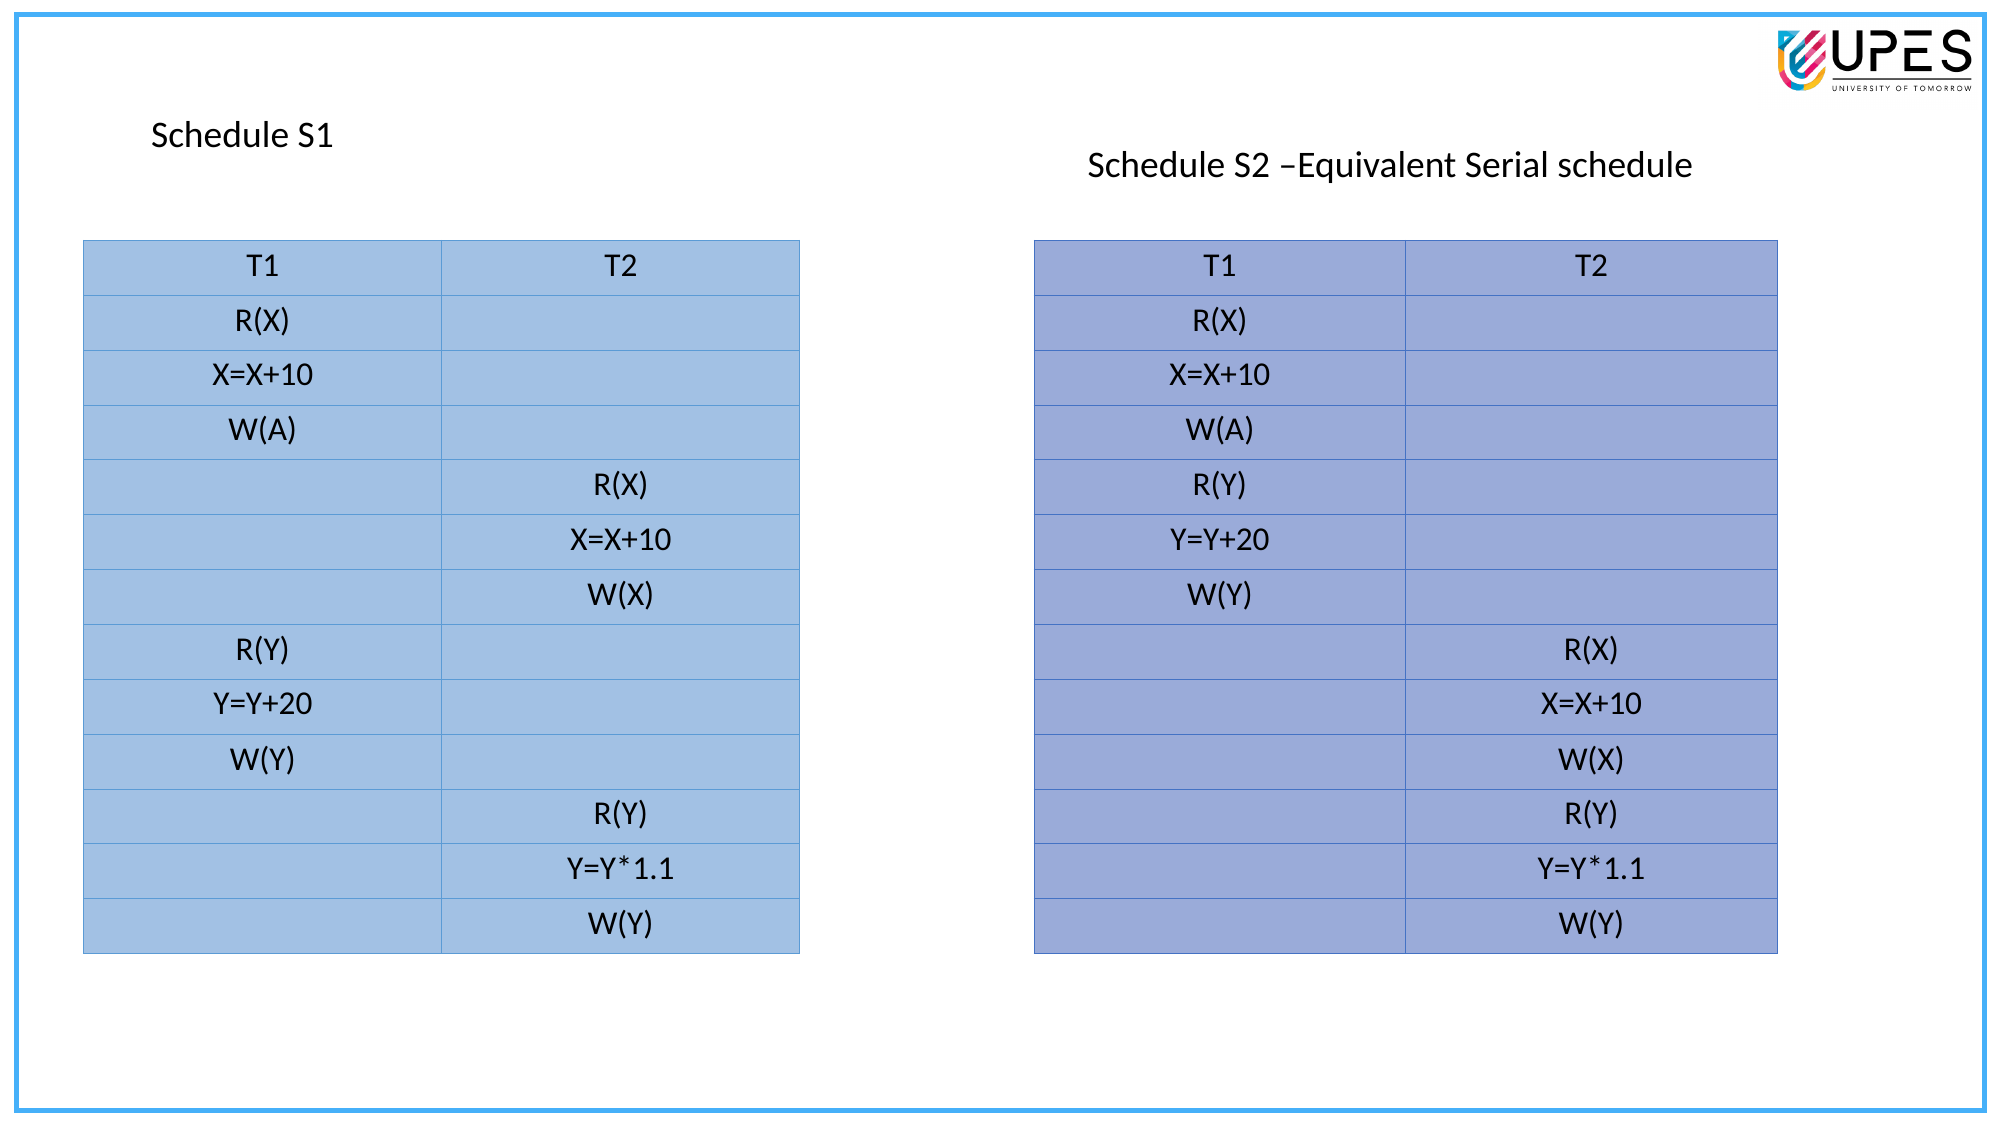

Schedule S1
Schedule S2 –Equivalent Serial schedule
| T1 | T2 |
| --- | --- |
| R(X) |  |
| X=X+10 |  |
| W(A) |  |
|  | R(X) |
|  | X=X+10 |
|  | W(X) |
| R(Y) |  |
| Y=Y+20 |  |
| W(Y) |  |
|  | R(Y) |
|  | Y=Y\*1.1 |
|  | W(Y) |
| T1 | T2 |
| --- | --- |
| R(X) |  |
| X=X+10 |  |
| W(A) |  |
| R(Y) |  |
| Y=Y+20 |  |
| W(Y) |  |
|  | R(X) |
|  | X=X+10 |
|  | W(X) |
|  | R(Y) |
|  | Y=Y\*1.1 |
|  | W(Y) |